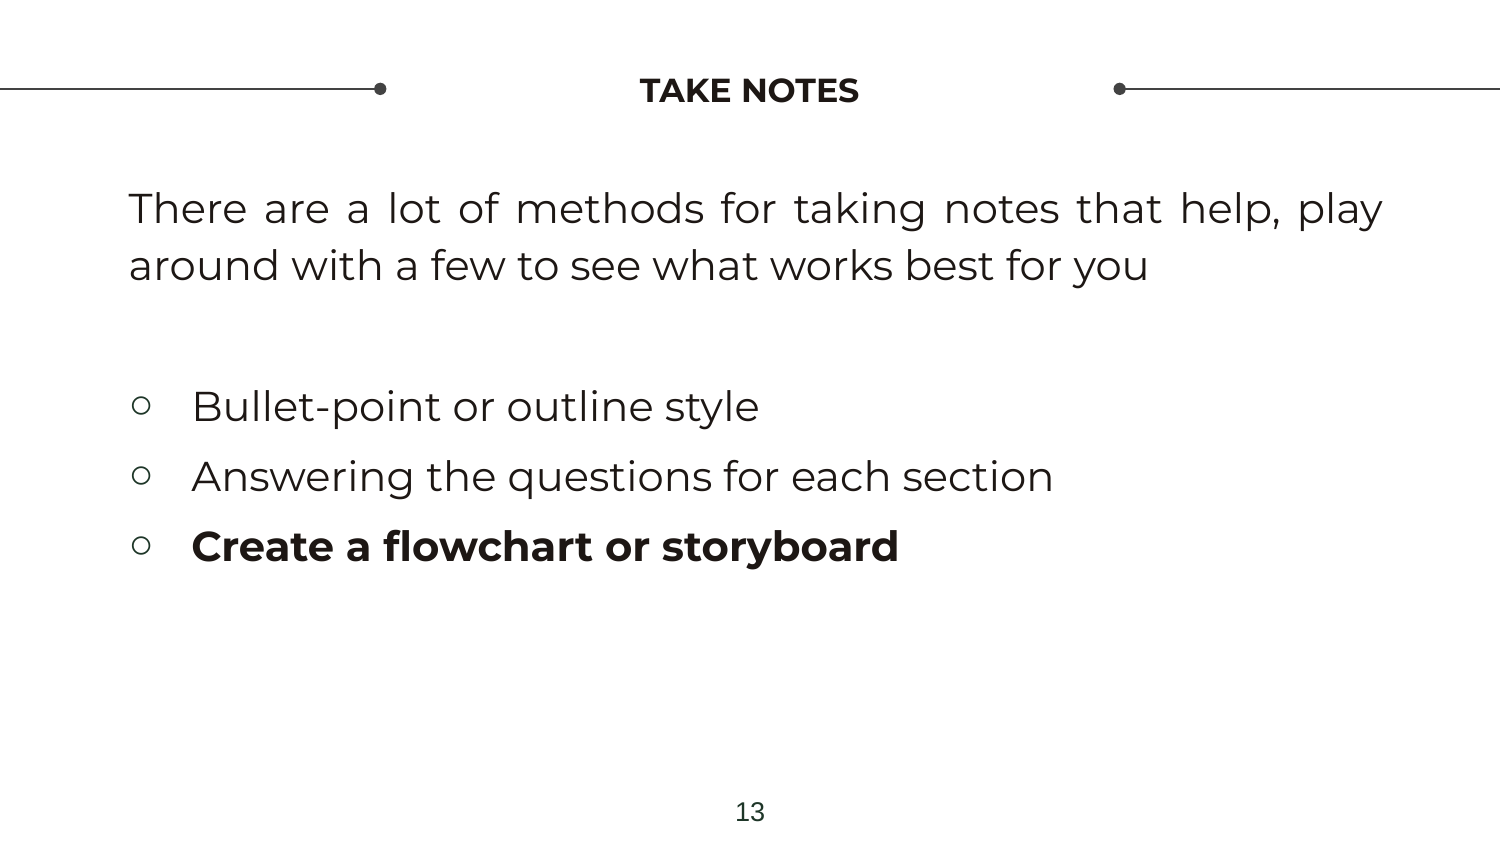

# TAKE NOTES
There are a lot of methods for taking notes that help, play around with a few to see what works best for you

Bullet-point or outline style
Answering the questions for each section
Create a flowchart or storyboard

13